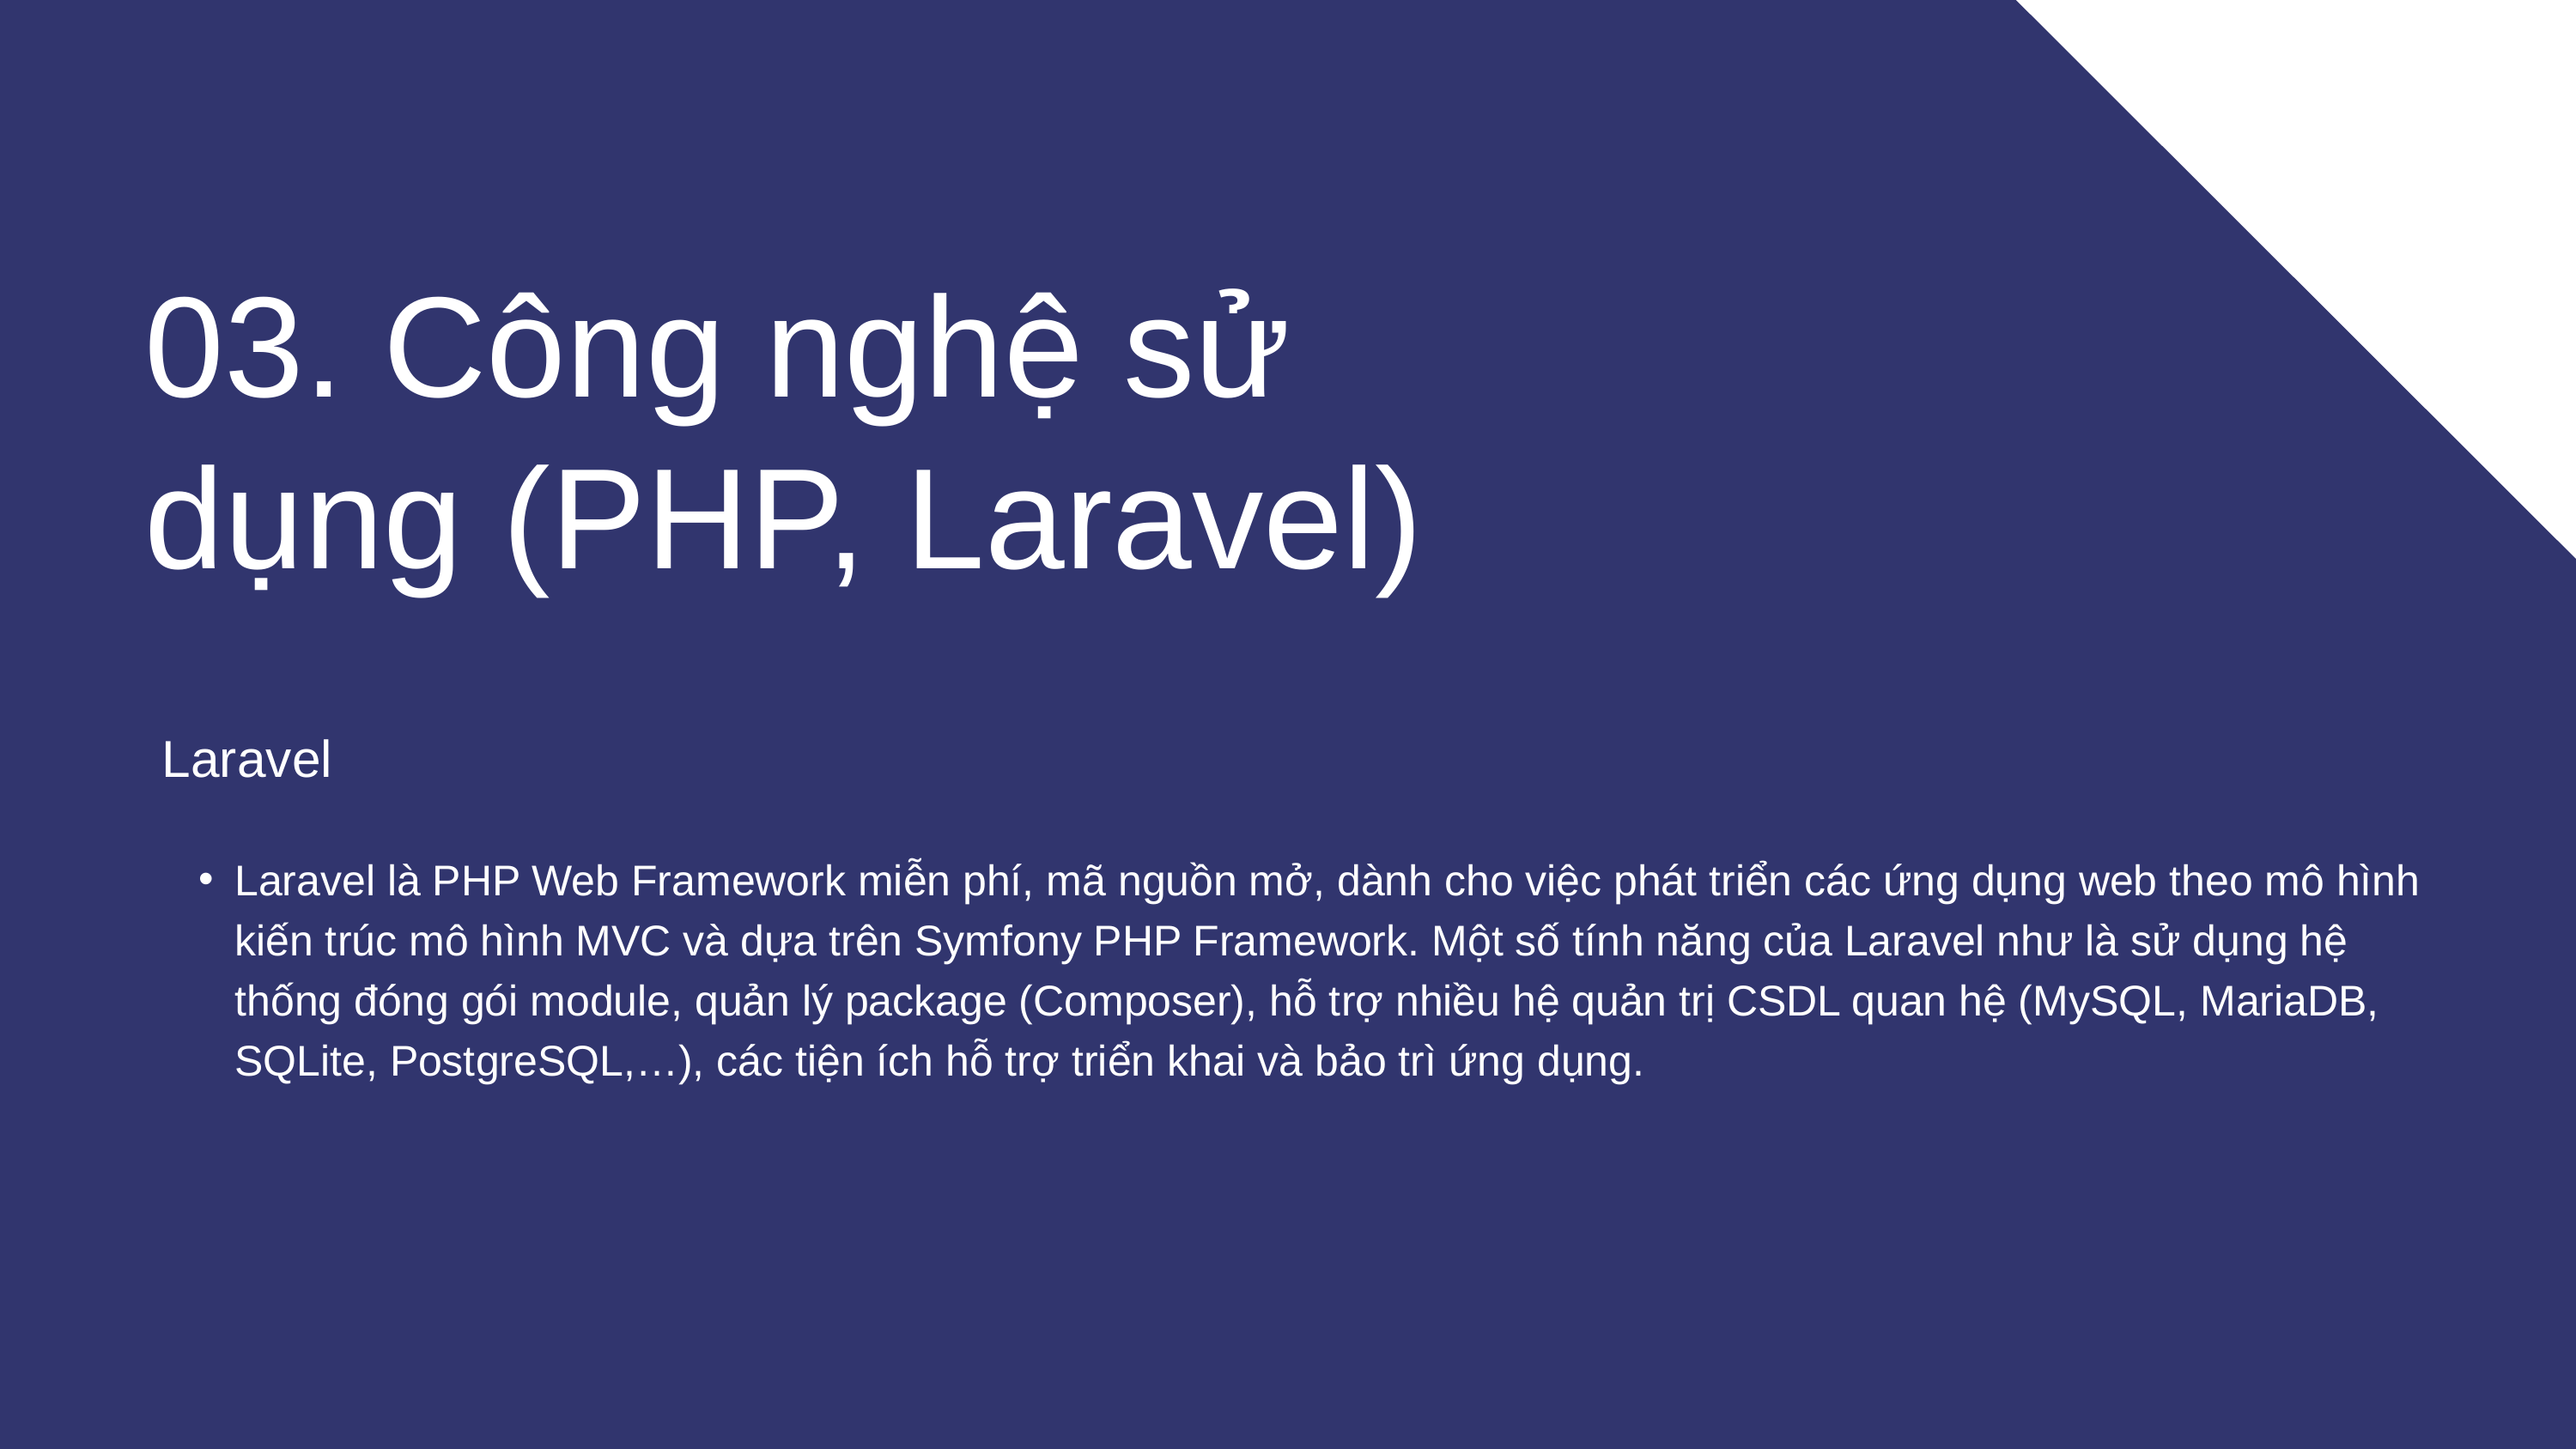

03. Công nghệ sử dụng (PHP, Laravel)
Laravel
Laravel là PHP Web Framework miễn phí, mã nguồn mở, dành cho việc phát triển các ứng dụng web theo mô hình kiến trúc mô hình MVC và dựa trên Symfony PHP Framework. Một số tính năng của Laravel như là sử dụng hệ thống đóng gói module, quản lý package (Composer), hỗ trợ nhiều hệ quản trị CSDL quan hệ (MySQL, MariaDB, SQLite, PostgreSQL,…), các tiện ích hỗ trợ triển khai và bảo trì ứng dụng.